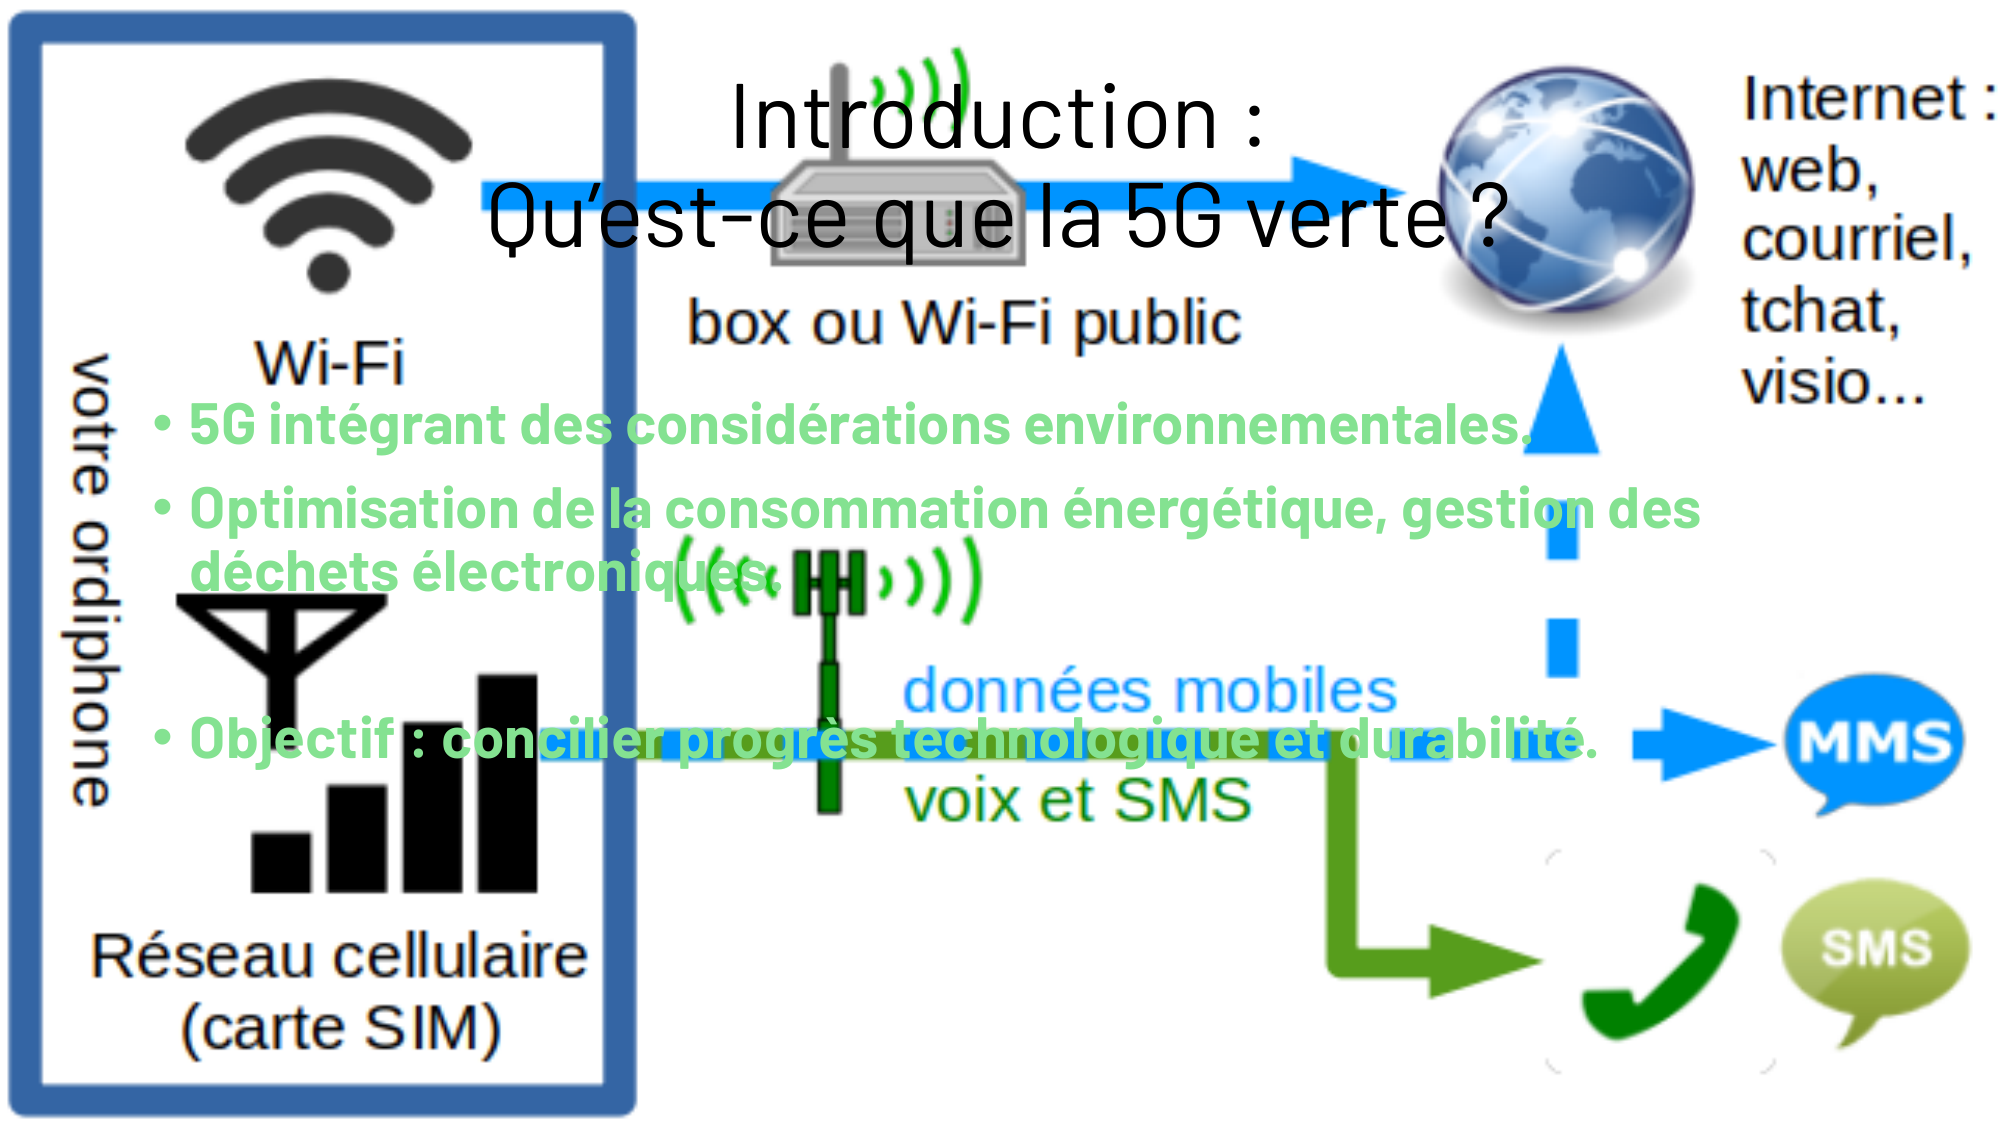

# Introduction : Qu’est-ce que la 5G verte ?
5G intégrant des considérations environnementales.
Optimisation de la consommation énergétique, gestion des déchets électroniques.

Objectif : concilier progrès technologique et durabilité.